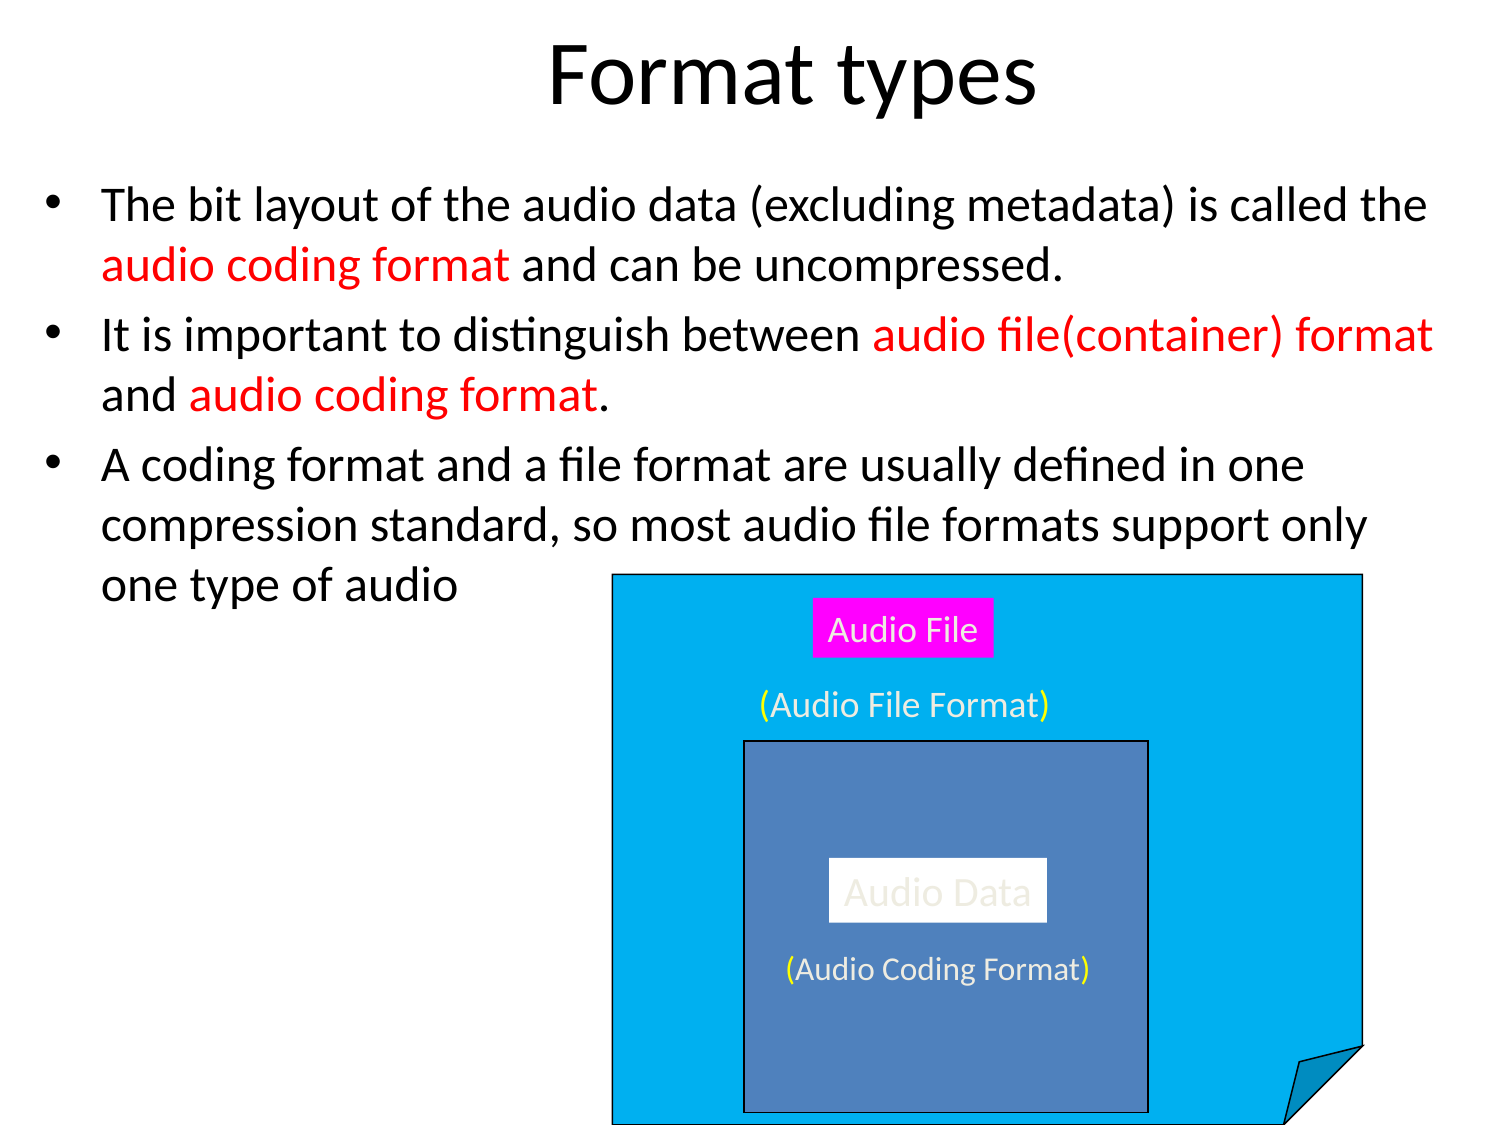

# Format types
The bit layout of the audio data (excluding metadata) is called the audio coding format and can be uncompressed.
It is important to distinguish between audio file(container) format and audio coding format.
A coding format and a file format are usually defined in one compression standard, so most audio file formats support only one type of audio

Audio File
(Audio File Format)

Audio Data
(Audio Coding Format)